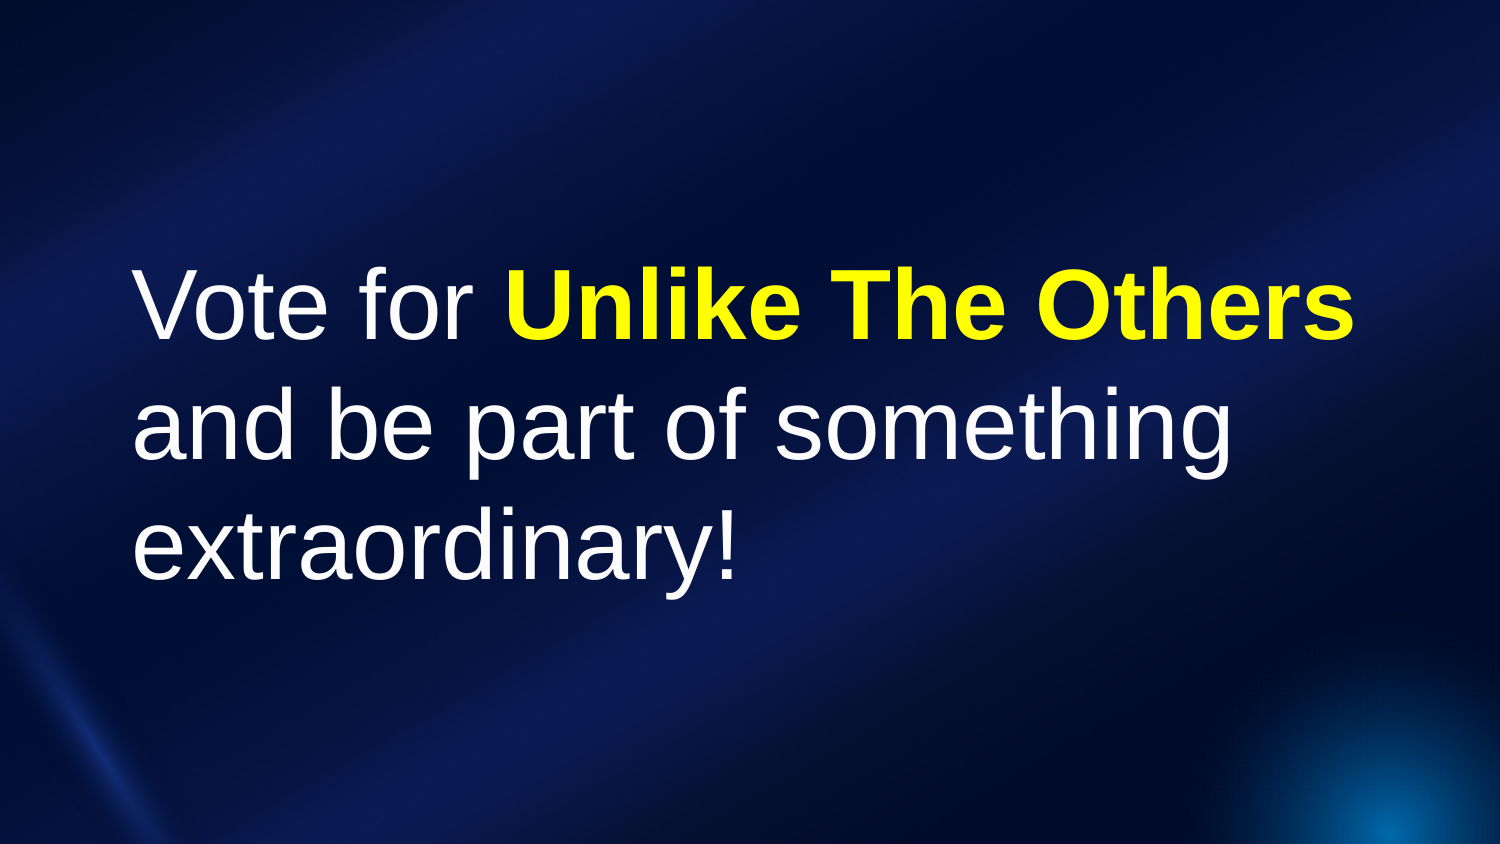

Vote for Unlike The Others
and be part of something extraordinary!